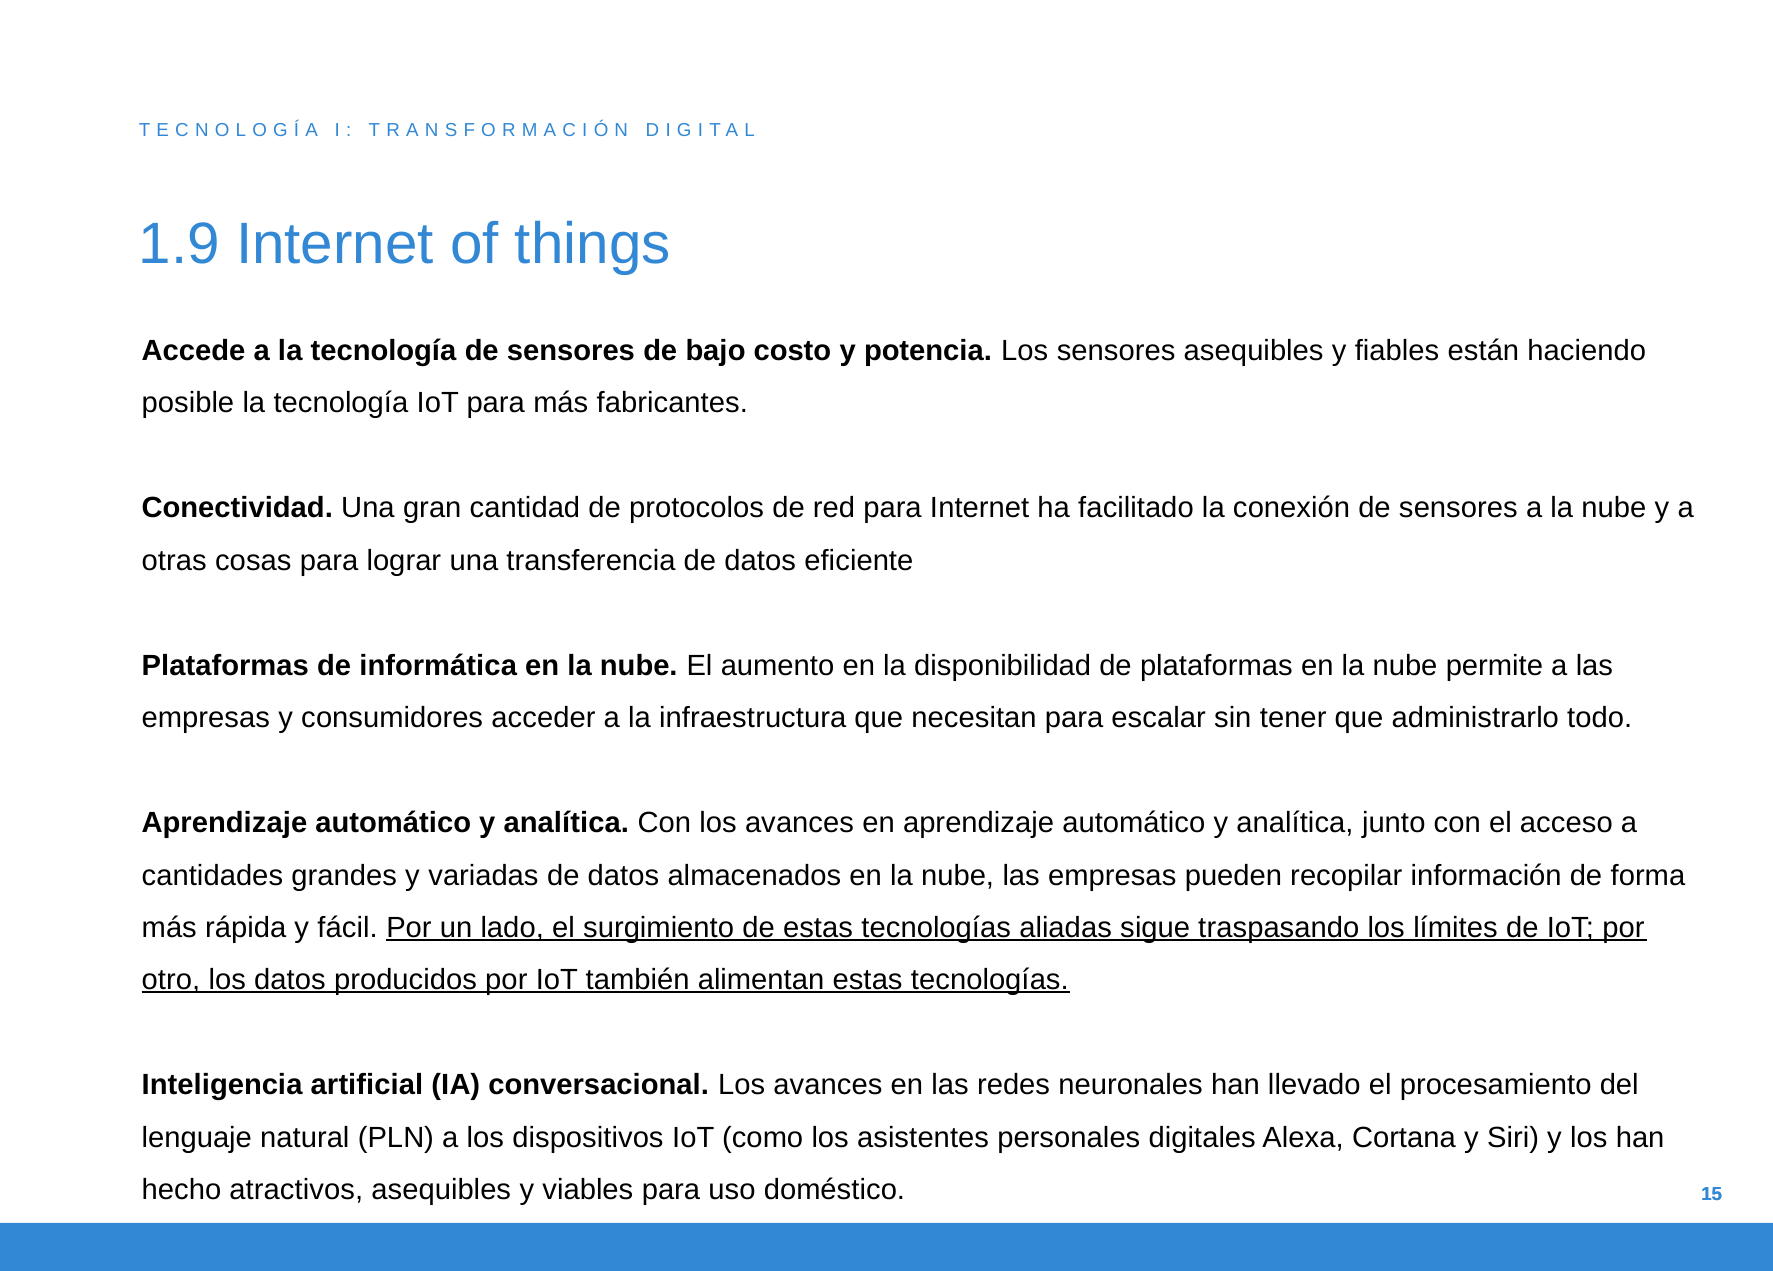

TECNOLOGÍA I: TRANSFORMACIÓN DIGITAL

# 1.9 Internet of things
Accede a la tecnología de sensores de bajo costo y potencia. Los sensores asequibles y fiables están haciendo posible la tecnología IoT para más fabricantes.

Conectividad. Una gran cantidad de protocolos de red para Internet ha facilitado la conexión de sensores a la nube y a otras cosas para lograr una transferencia de datos eficiente

Plataformas de informática en la nube. El aumento en la disponibilidad de plataformas en la nube permite a las empresas y consumidores acceder a la infraestructura que necesitan para escalar sin tener que administrarlo todo.

Aprendizaje automático y analítica. Con los avances en aprendizaje automático y analítica, junto con el acceso a cantidades grandes y variadas de datos almacenados en la nube, las empresas pueden recopilar información de forma más rápida y fácil. Por un lado, el surgimiento de estas tecnologías aliadas sigue traspasando los límites de IoT; por otro, los datos producidos por IoT también alimentan estas tecnologías.

Inteligencia artificial (IA) conversacional. Los avances en las redes neuronales han llevado el procesamiento del lenguaje natural (PLN) a los dispositivos IoT (como los asistentes personales digitales Alexa, Cortana y Siri) y los han hecho atractivos, asequibles y viables para uso doméstico.
15